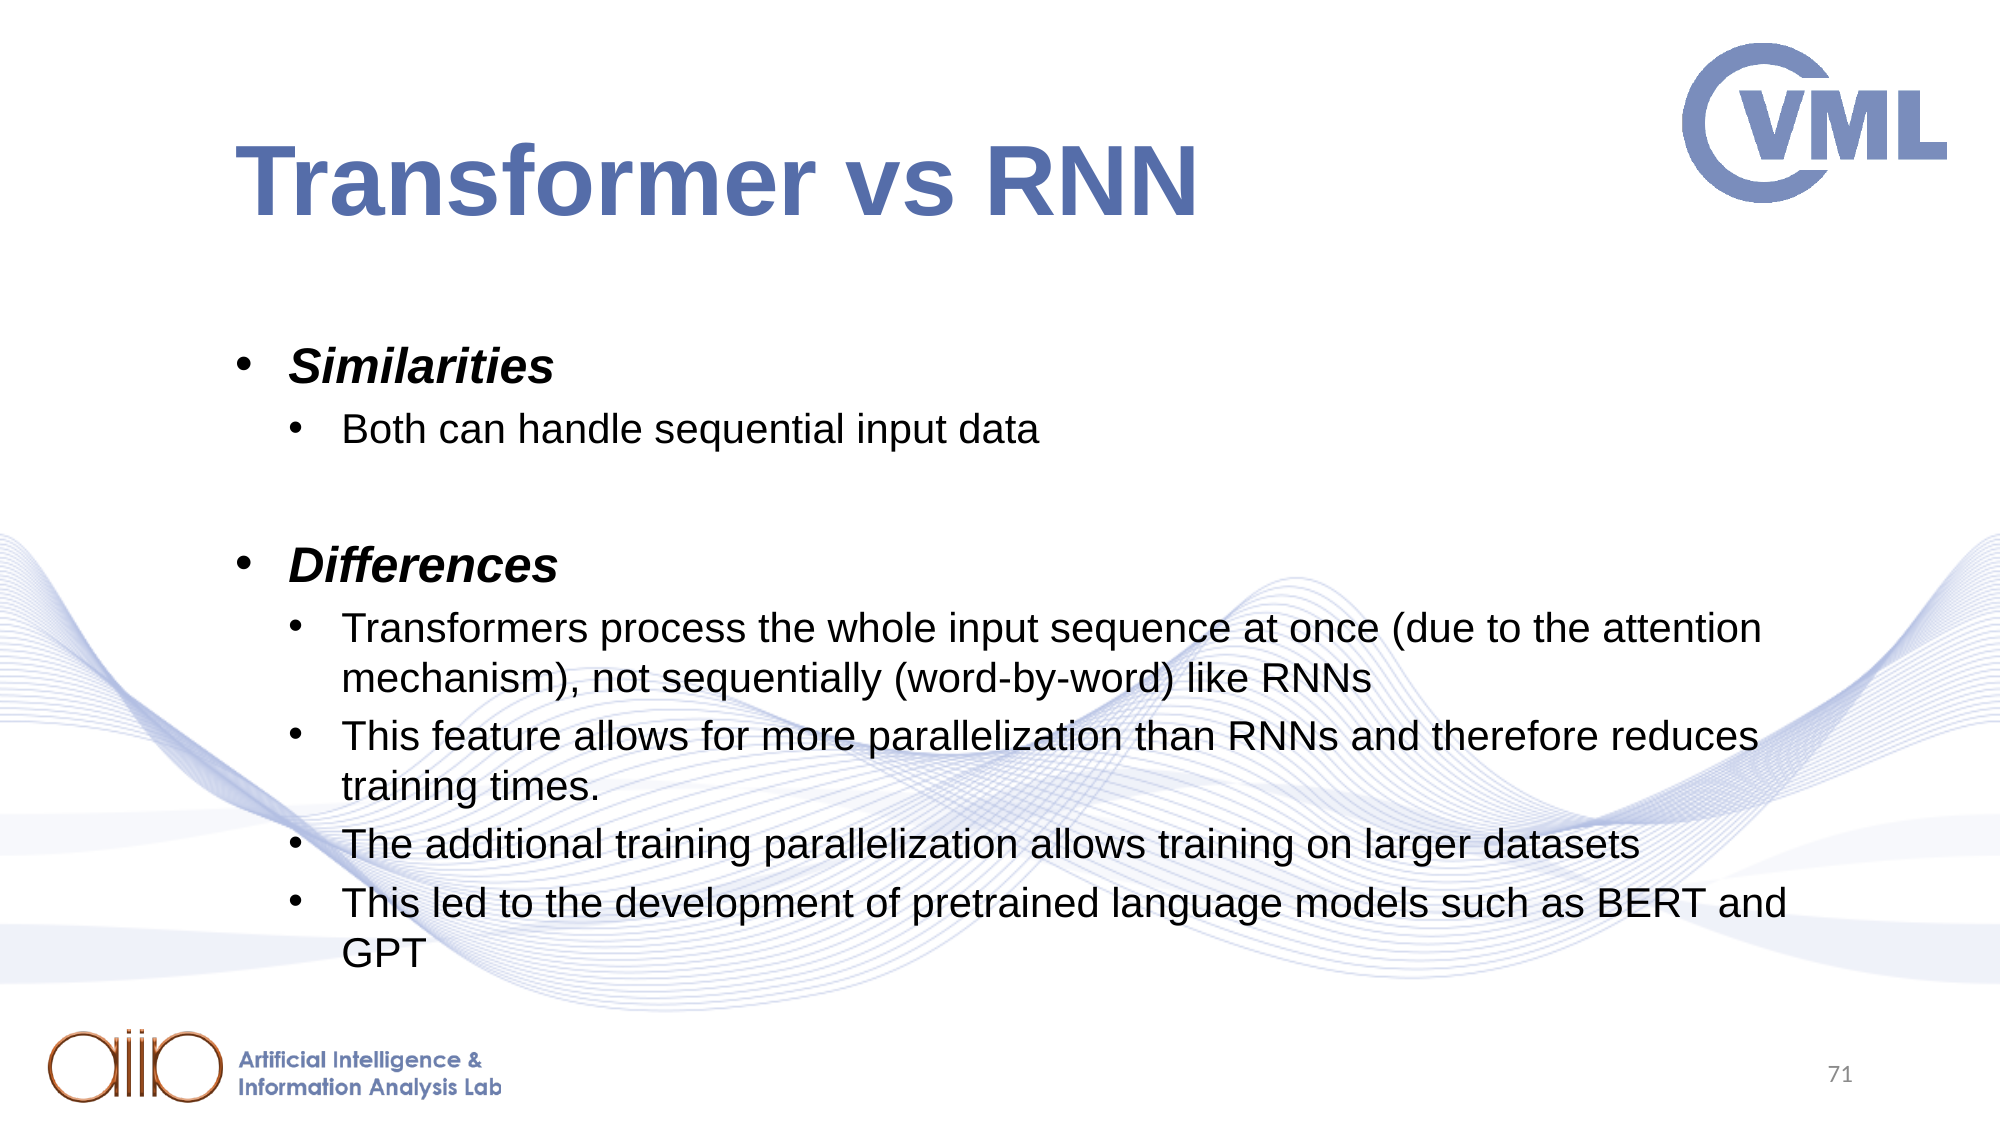

# Transformer vs RNN
Similarities
Both can handle sequential input data

Differences
Transformers process the whole input sequence at once (due to the attention mechanism), not sequentially (word-by-word) like RNNs
This feature allows for more parallelization than RNNs and therefore reduces training times.
The additional training parallelization allows training on larger datasets
This led to the development of pretrained language models such as BERT and GPT
71